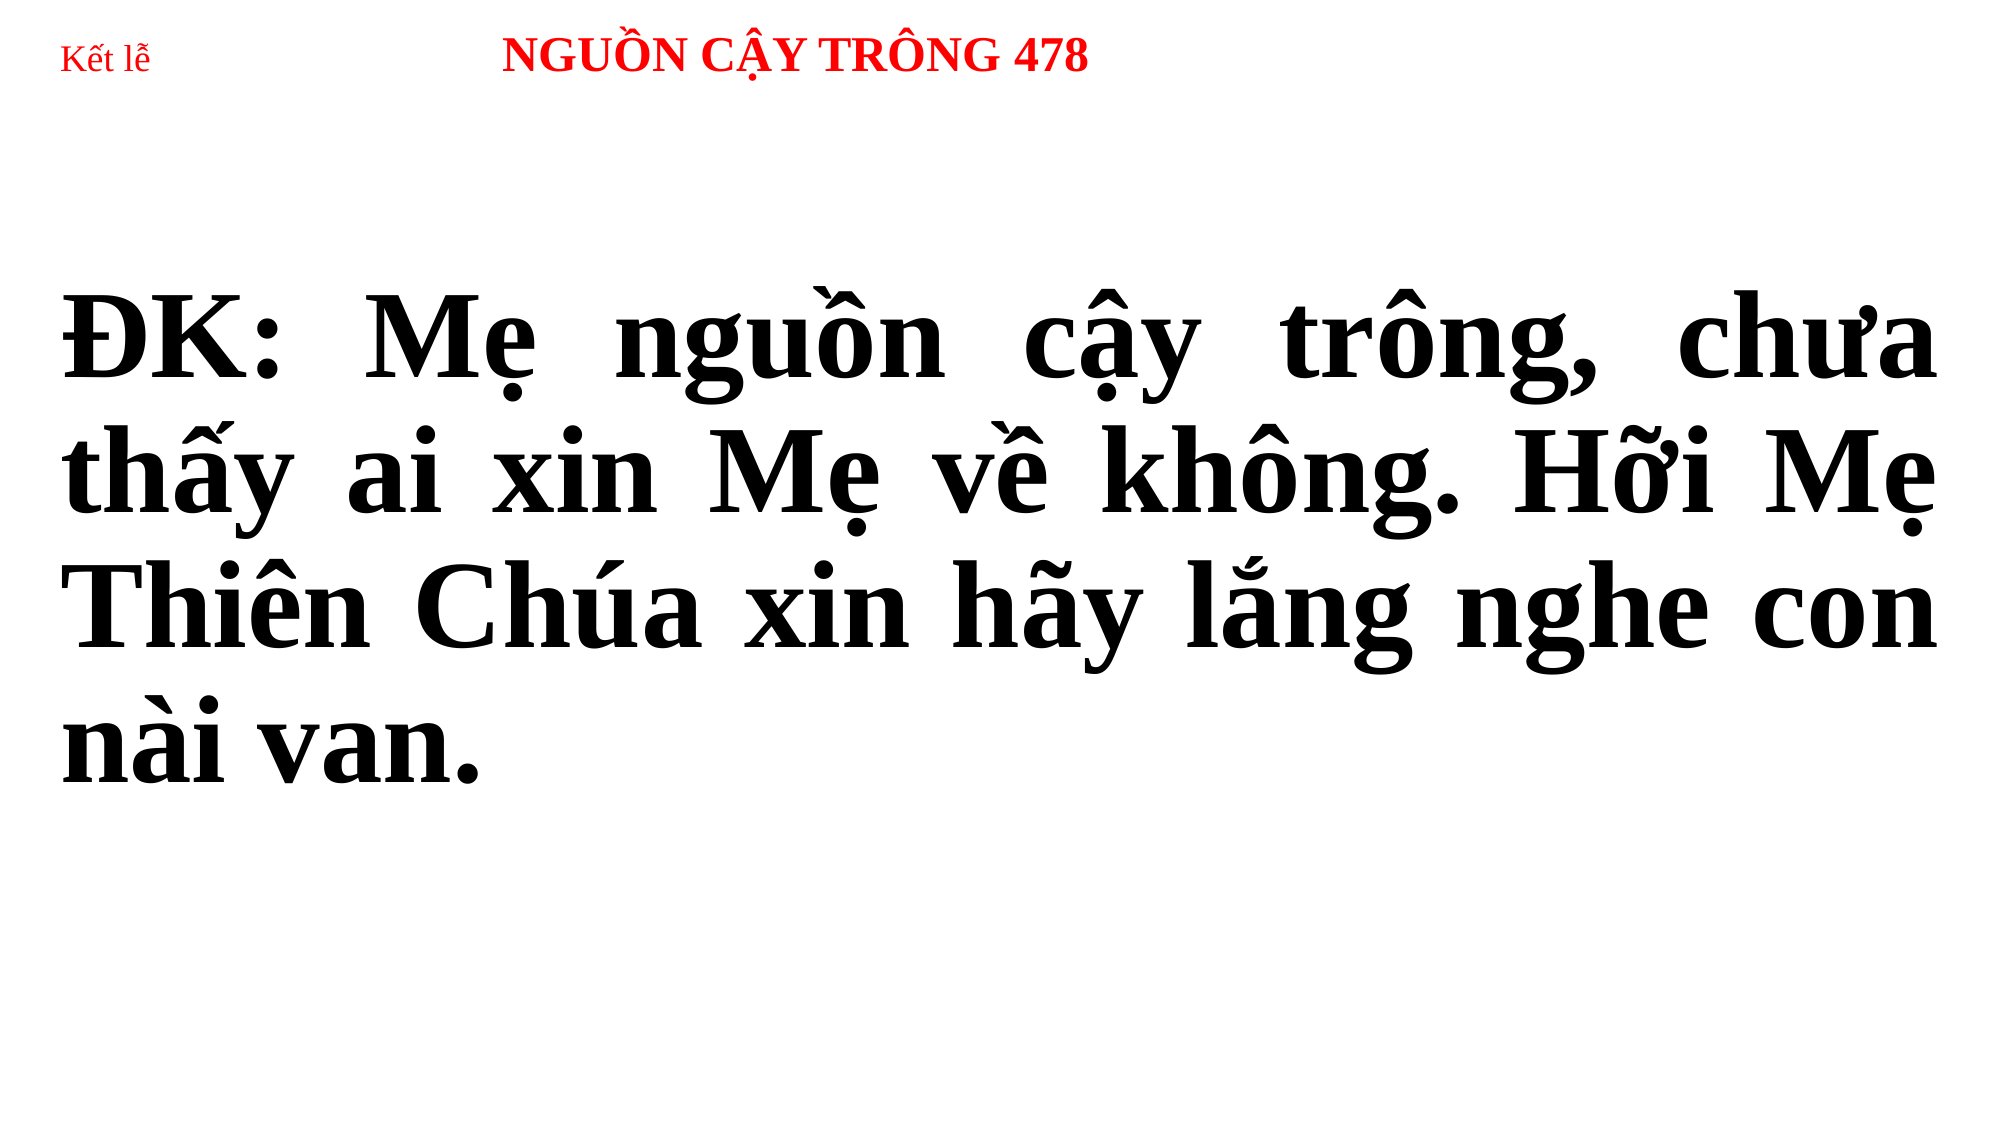

# Kết lễ                                     NGUỒN CẬY TRÔNG 478
ĐK: Mẹ nguồn cậy trông, chưa thấy ai xin Mẹ về không. Hỡi Mẹ Thiên Chúa xin hãy lắng nghe con nài van.